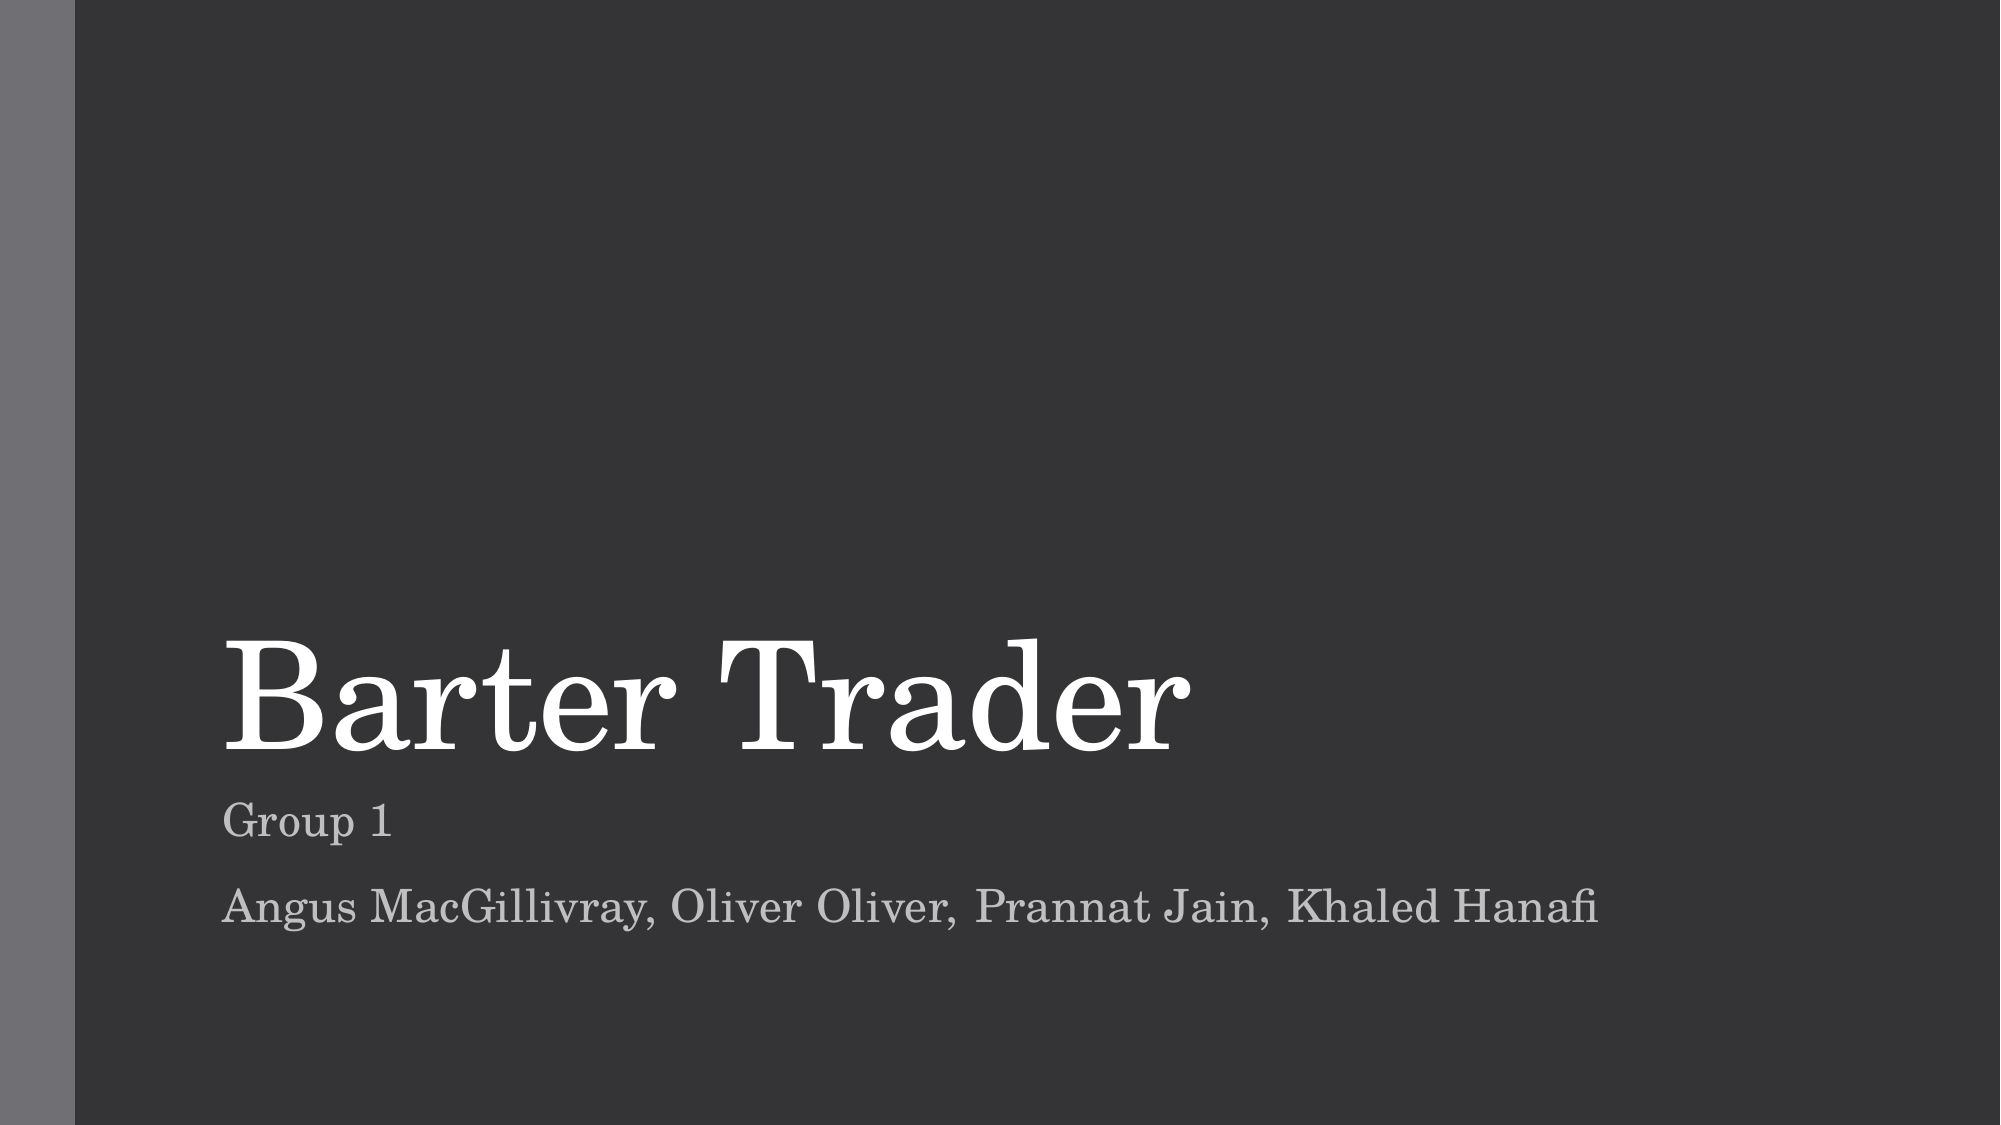

# Barter Trader
Group 1
Angus MacGillivray, Oliver Oliver, Prannat Jain, Khaled Hanafi